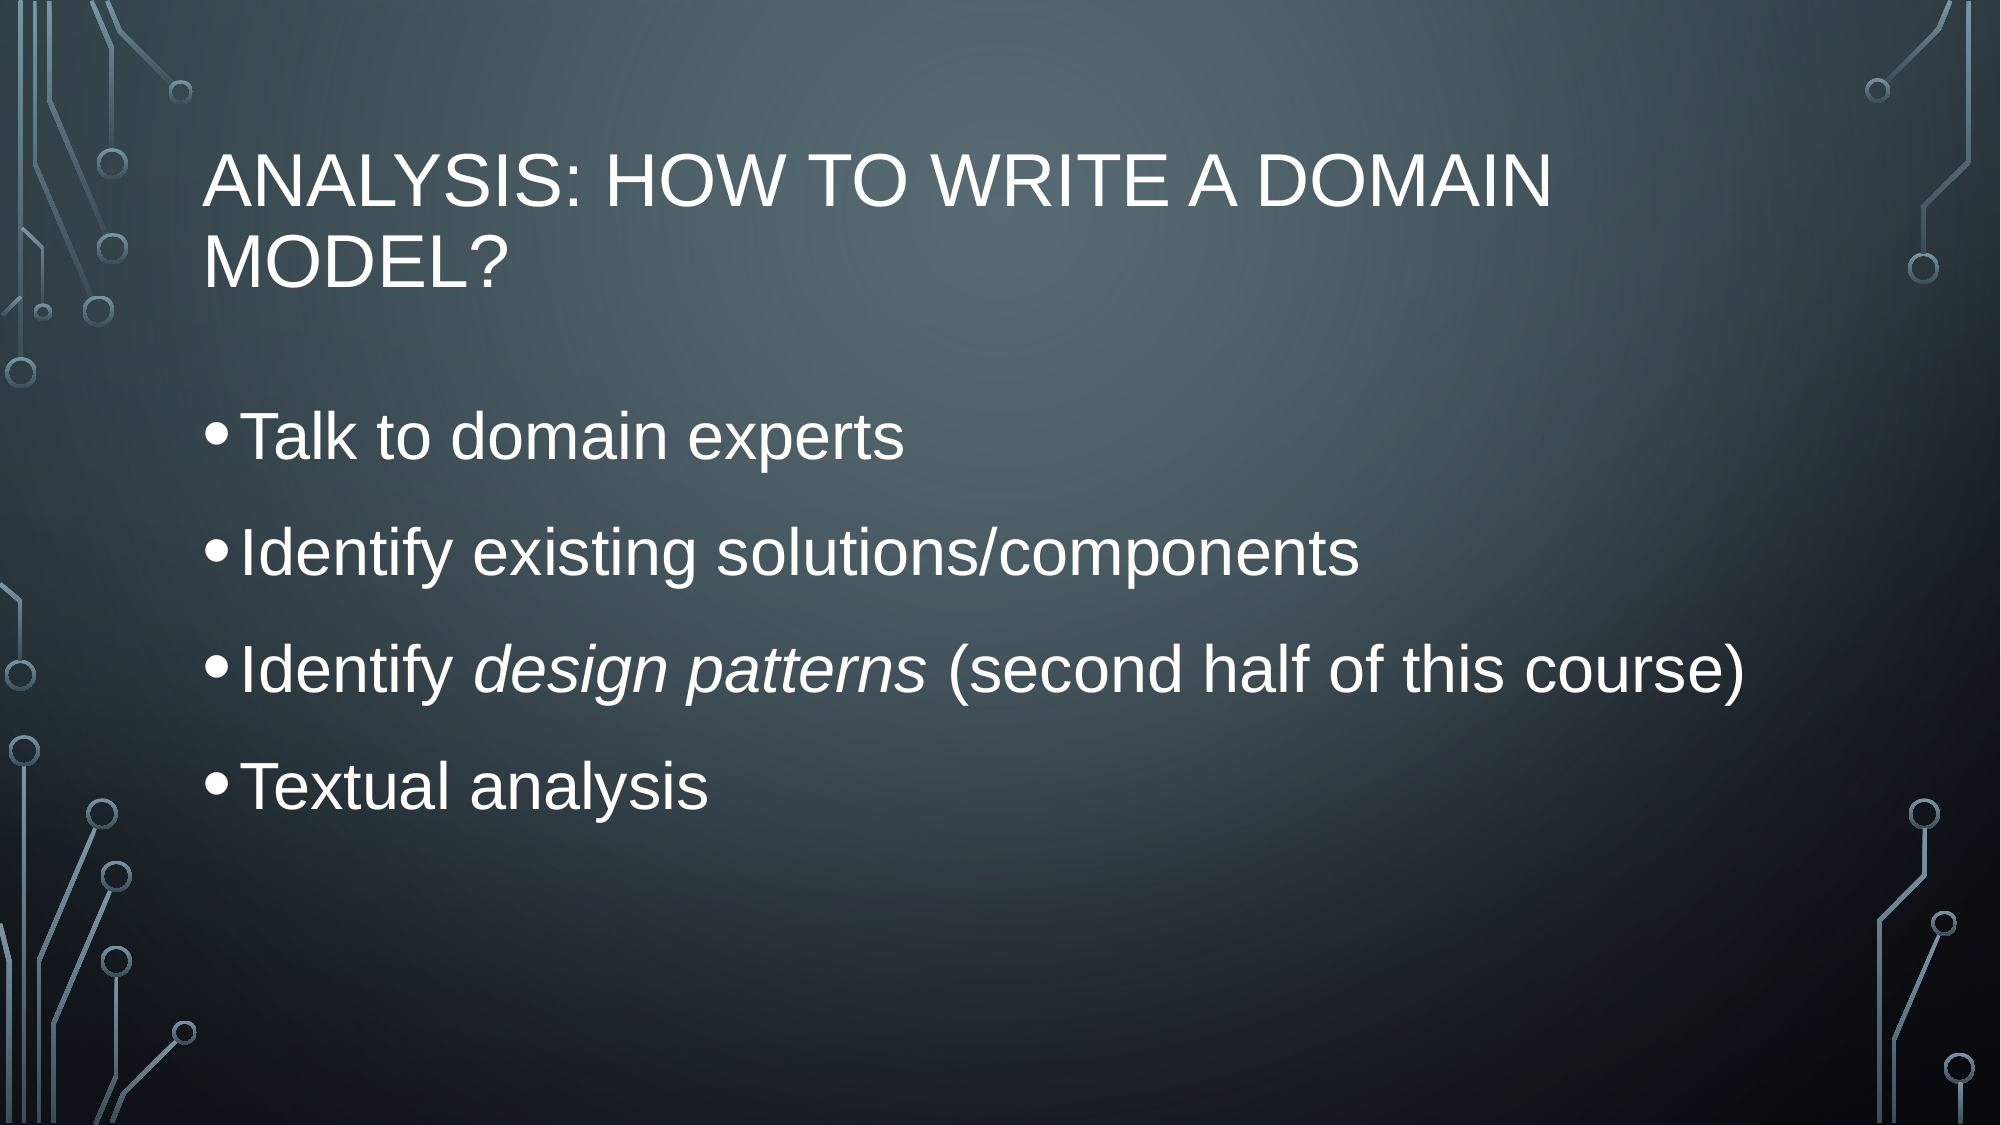

# Analysis: how to write a domain model?
Talk to domain experts
Identify existing solutions/components
Identify design patterns (second half of this course)
Textual analysis